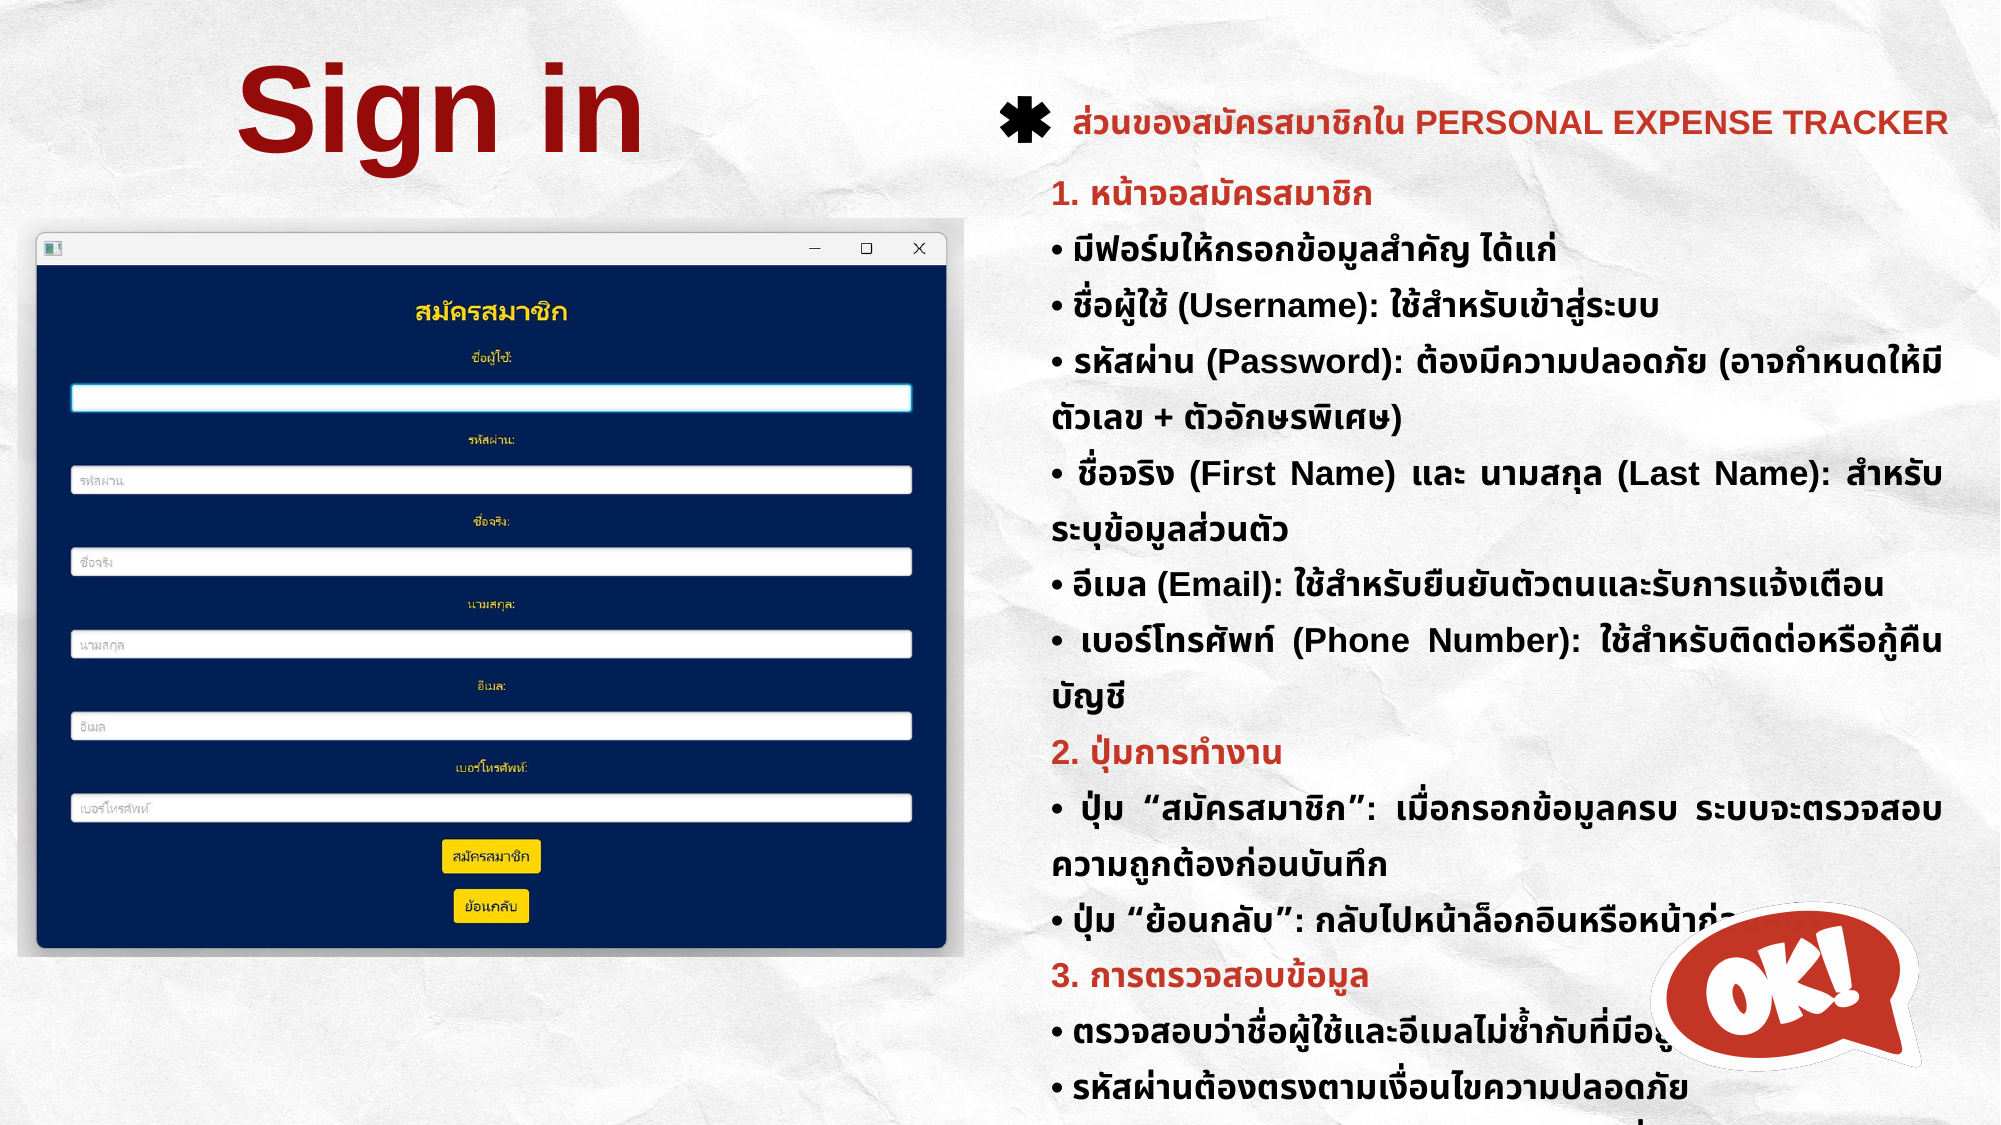

Sign in
ส่วนของสมัครสมาชิกใน PERSONAL EXPENSE TRACKER

1. หน้าจอสมัครสมาชิก
• มีฟอร์มให้กรอกข้อมูลสำคัญ ได้แก่
• ชื่อผู้ใช้ (Username): ใช้สำหรับเข้าสู่ระบบ
• รหัสผ่าน (Password): ต้องมีความปลอดภัย (อาจกำหนดให้มีตัวเลข + ตัวอักษรพิเศษ)
• ชื่อจริง (First Name) และ นามสกุล (Last Name): สำหรับระบุข้อมูลส่วนตัว
• อีเมล (Email): ใช้สำหรับยืนยันตัวตนและรับการแจ้งเตือน
• เบอร์โทรศัพท์ (Phone Number): ใช้สำหรับติดต่อหรือกู้คืนบัญชี
2. ปุ่มการทำงาน
• ปุ่ม “สมัครสมาชิก”: เมื่อกรอกข้อมูลครบ ระบบจะตรวจสอบความถูกต้องก่อนบันทึก
• ปุ่ม “ย้อนกลับ”: กลับไปหน้าล็อกอินหรือหน้าก่อนหน้า
3. การตรวจสอบข้อมูล
• ตรวจสอบว่าชื่อผู้ใช้และอีเมลไม่ซ้ำกับที่มีอยู่
• รหัสผ่านต้องตรงตามเงื่อนไขความปลอดภัย
• อีเมลและเบอร์โทรศัพท์ต้องเป็นรูปแบบที่ถูกต้อง
4. ฟีเจอร์เพิ่มเติม
• แสดง/ซ่อนรหัสผ่าน เพื่อช่วยให้กรอกได้สะดวกขึ้น